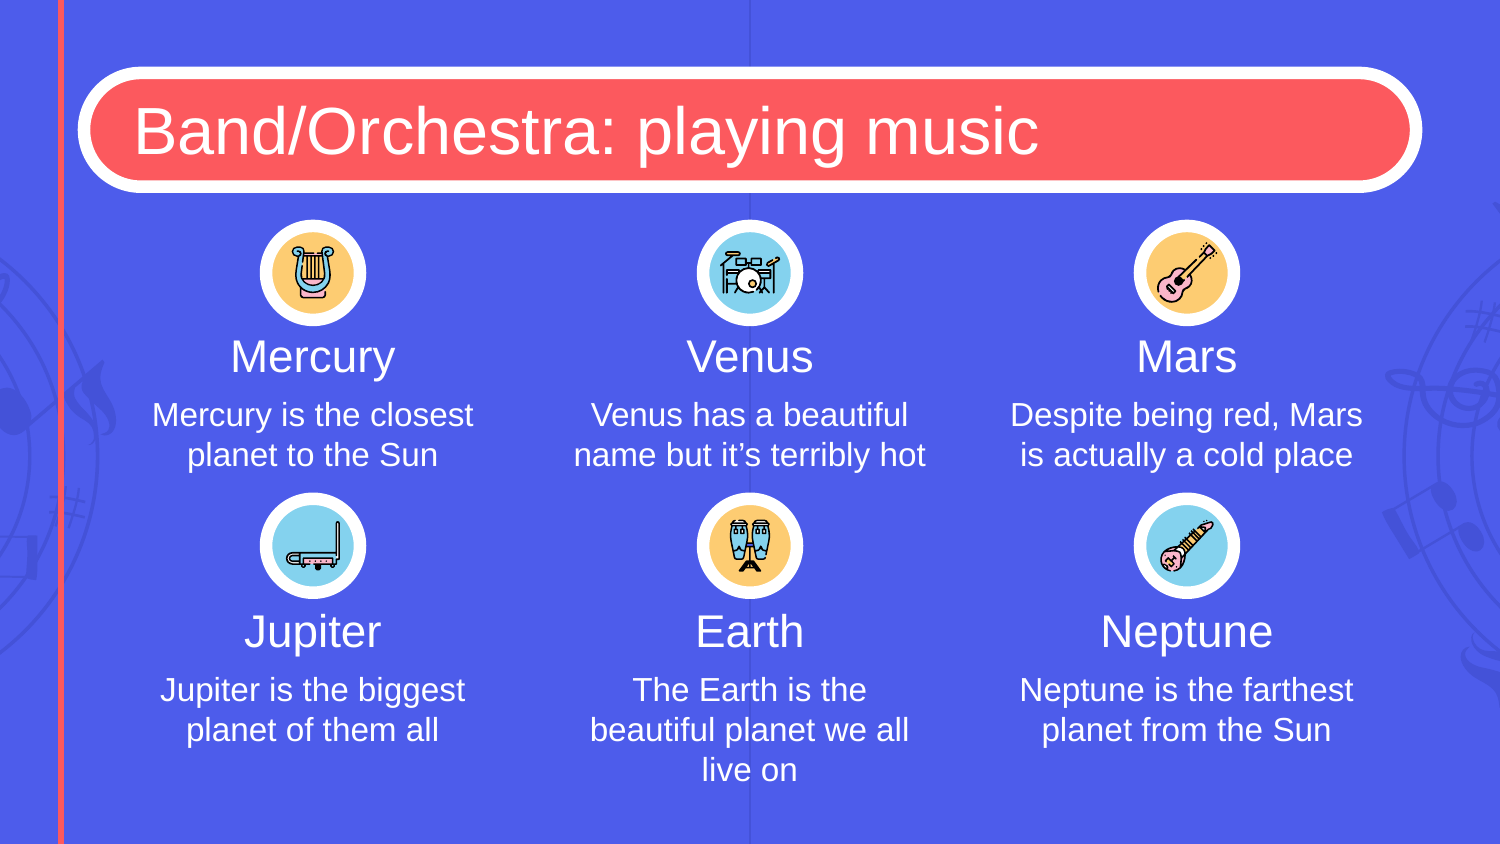

# Band/Orchestra: playing music

Mercury
Venus
Mars
Mercury is the closest planet to the Sun
Venus has a beautiful name but it’s terribly hot
Despite being red, Mars is actually a cold place

Jupiter
Earth
Neptune
Jupiter is the biggest planet of them all
The Earth is the beautiful planet we all live on
Neptune is the farthest planet from the Sun